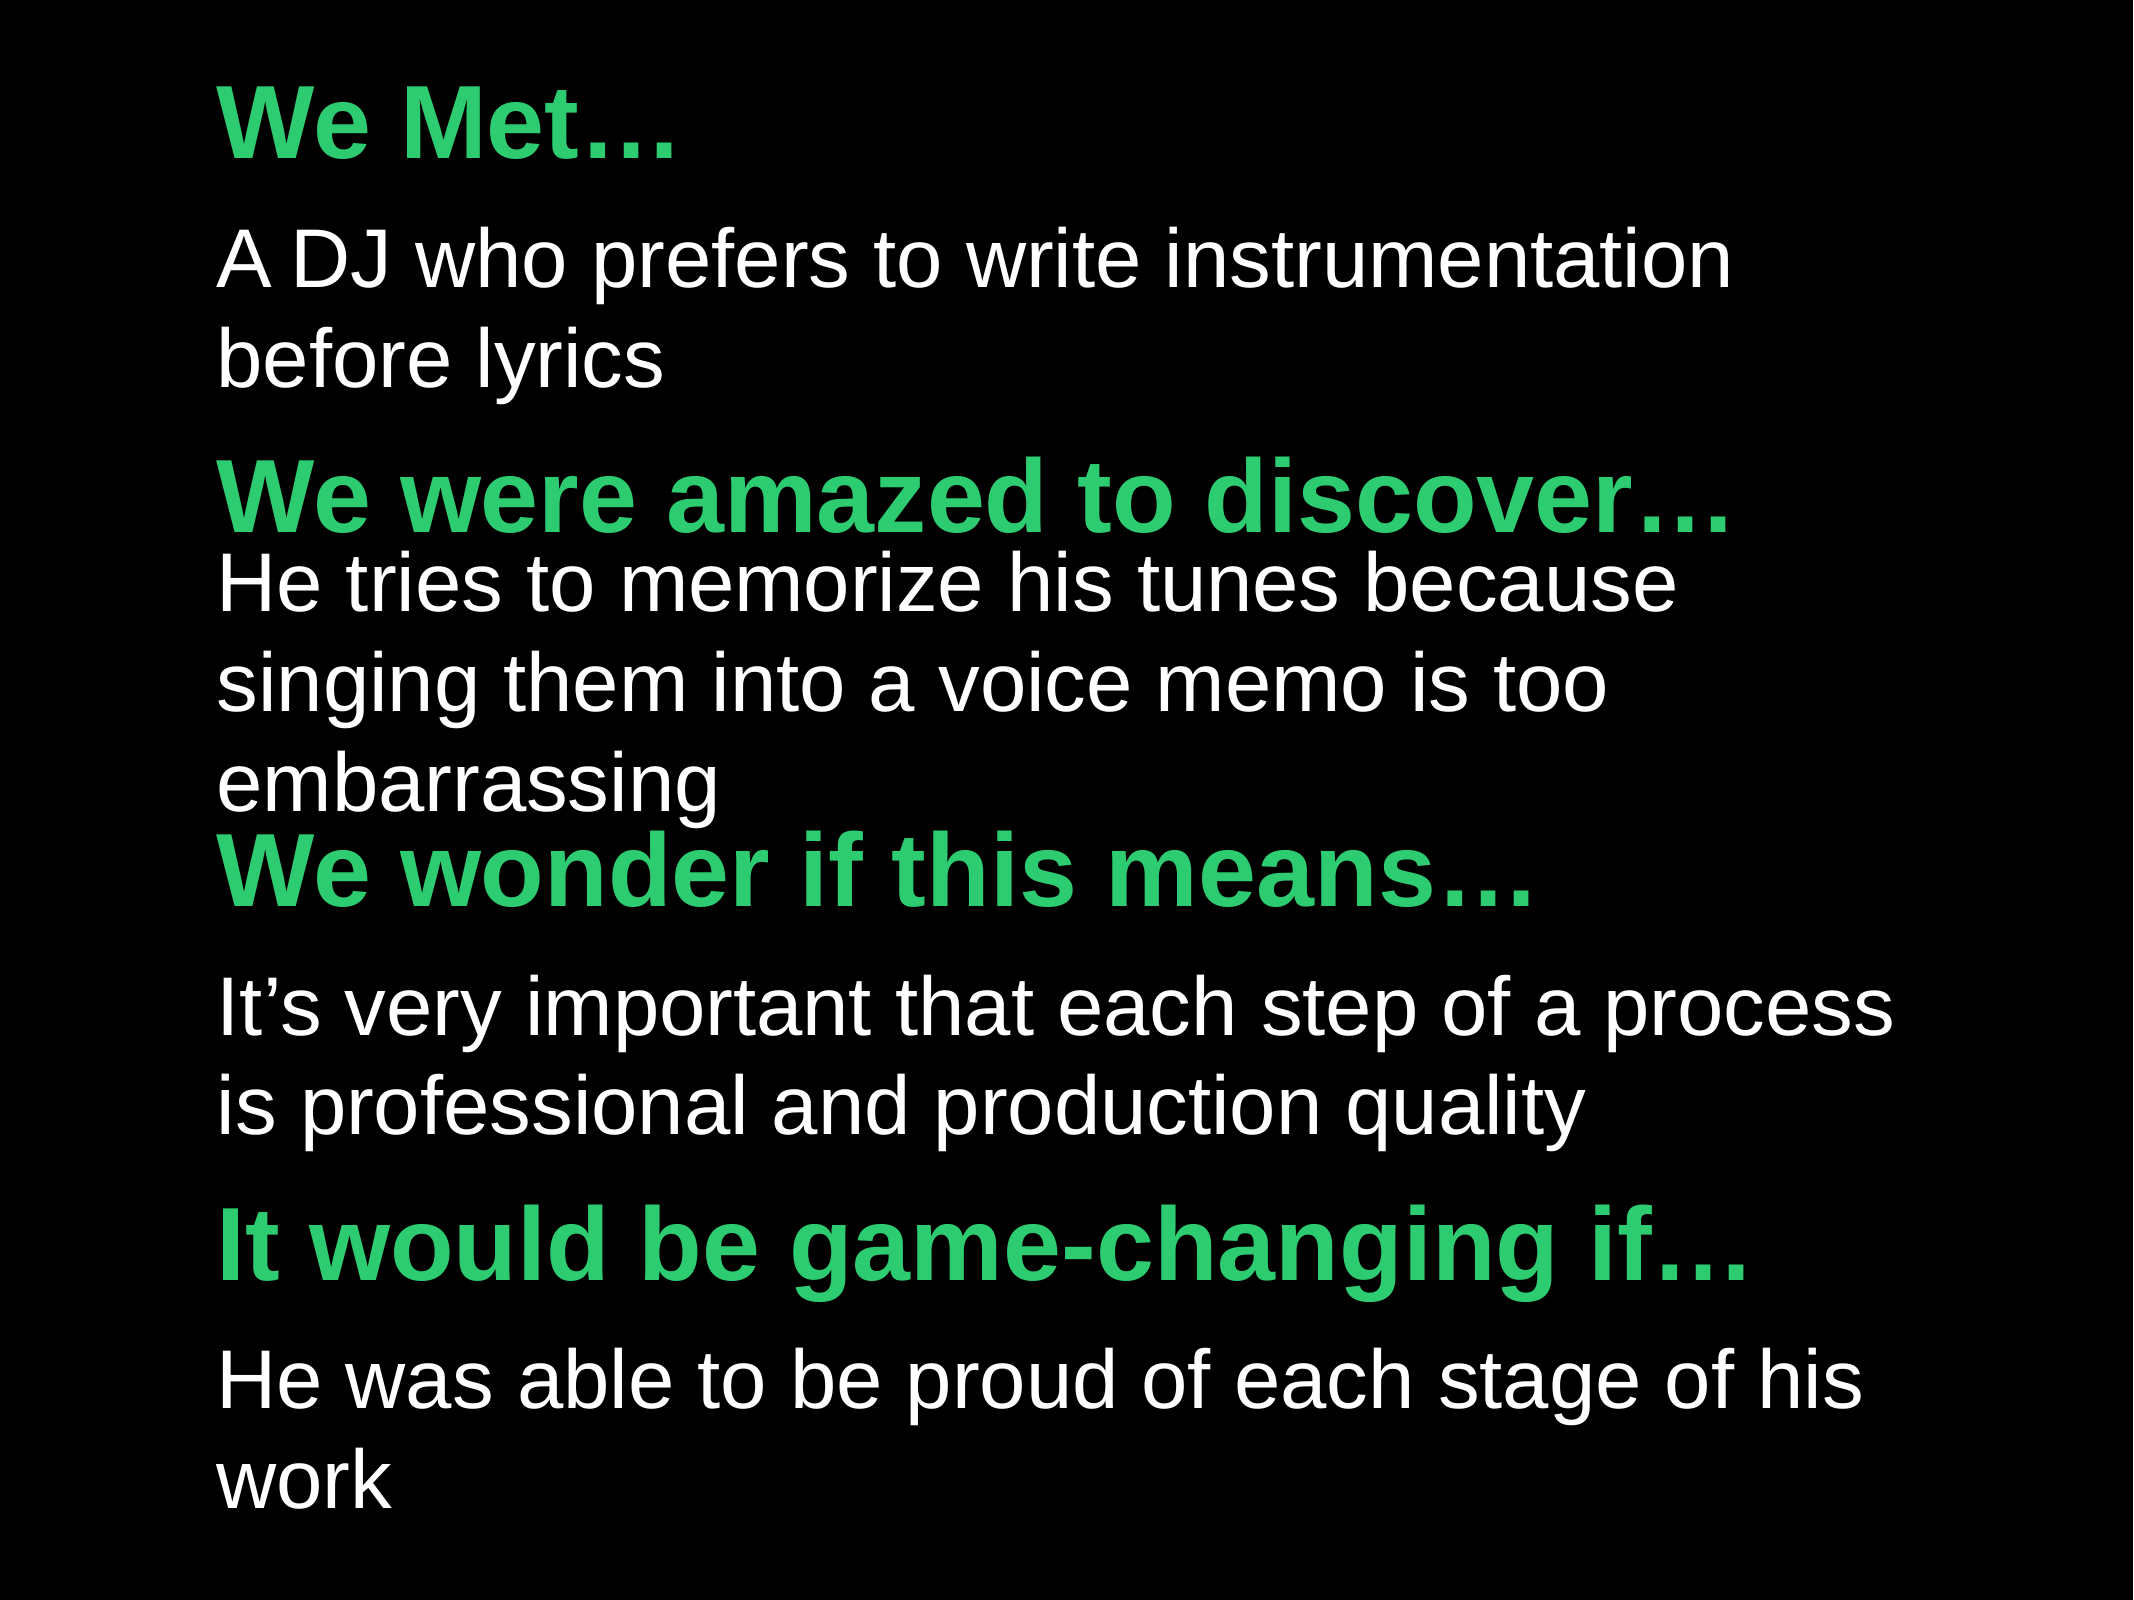

We Met…
A DJ who prefers to write instrumentation before lyrics
We were amazed to discover…
He tries to memorize his tunes because singing them into a voice memo is too embarrassing
We wonder if this means…
It’s very important that each step of a process is professional and production quality
It would be game-changing if…
He was able to be proud of each stage of his work